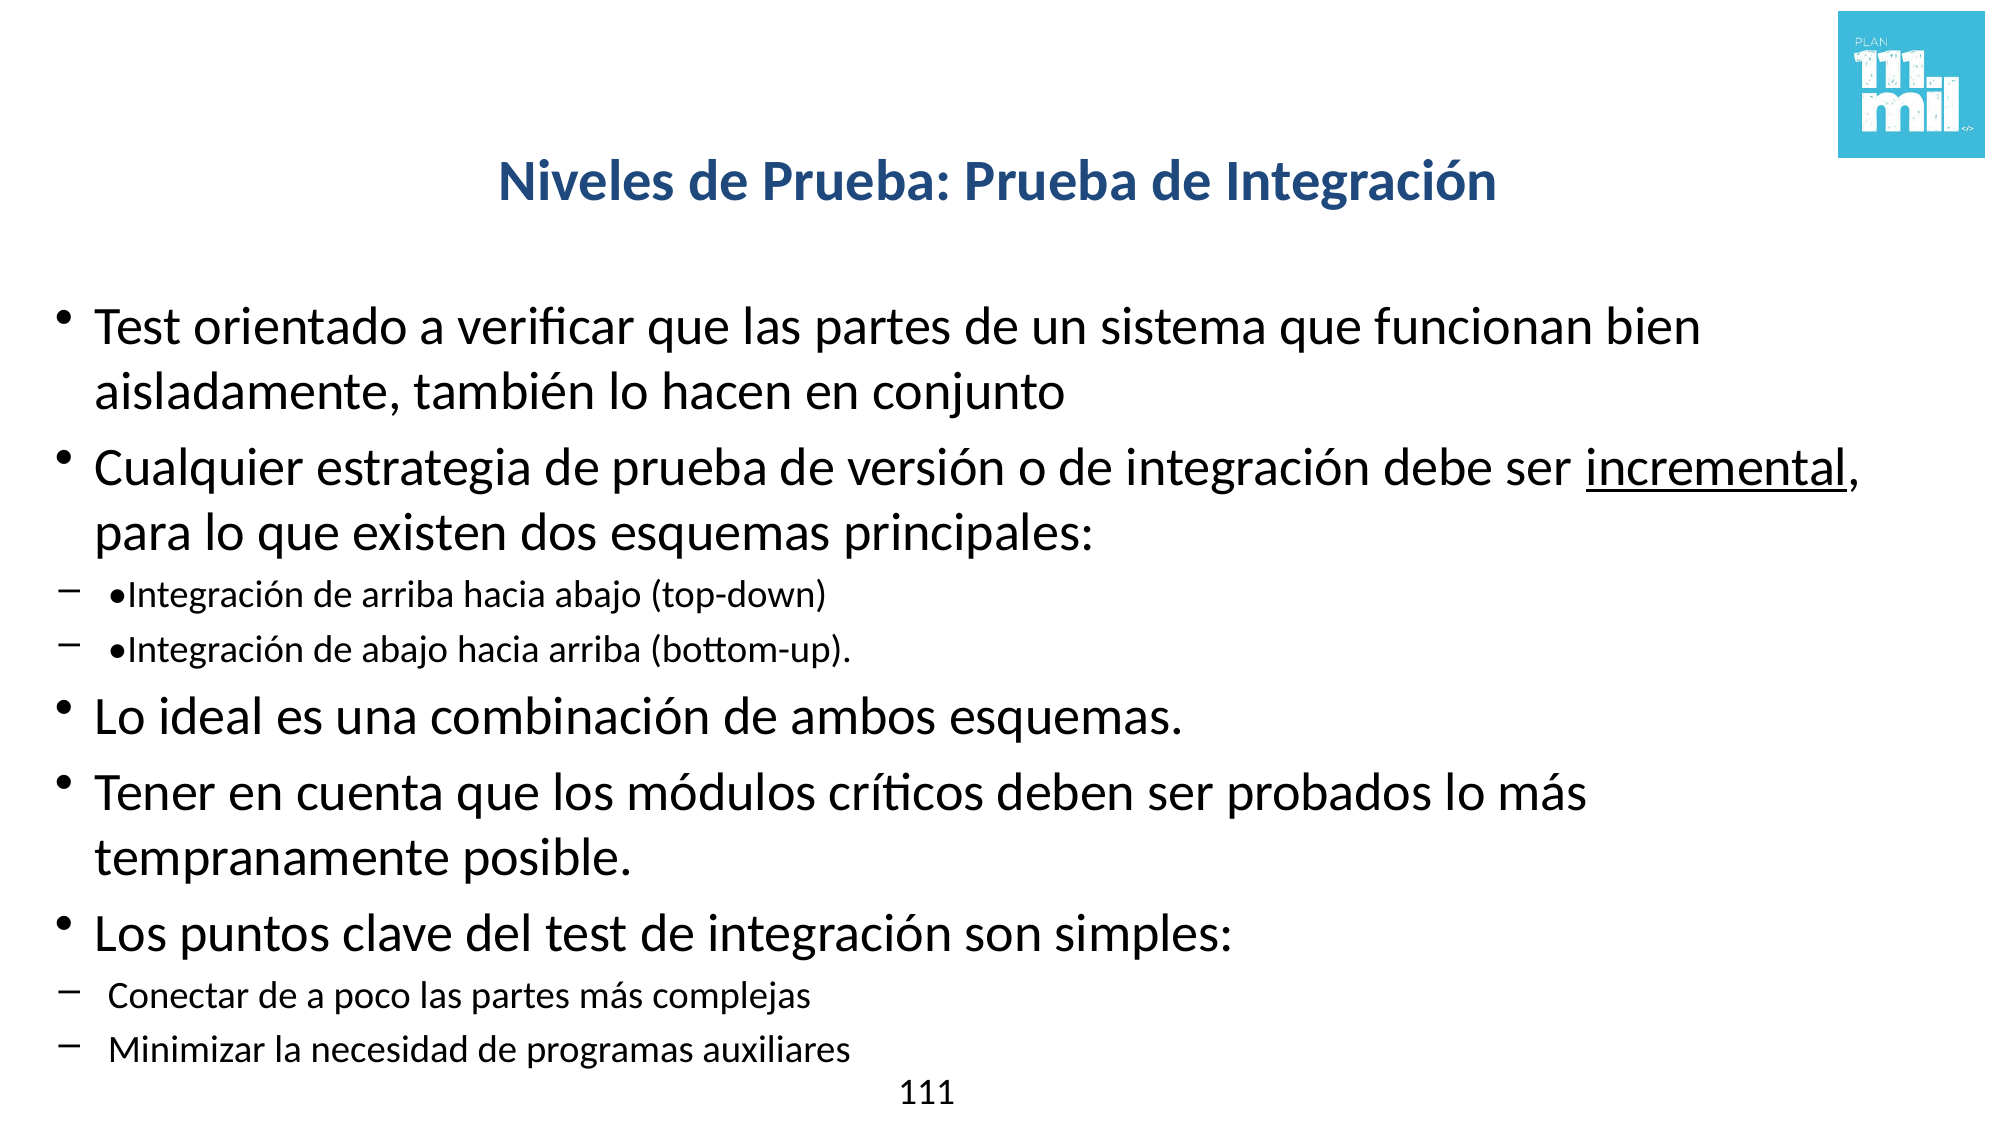

# Niveles de Prueba: Prueba de Integración
Test orientado a verificar que las partes de un sistema que funcionan bien aisladamente, también lo hacen en conjunto
Cualquier estrategia de prueba de versión o de integración debe ser incremental, para lo que existen dos esquemas principales:
•Integración de arriba hacia abajo (top-down)
•Integración de abajo hacia arriba (bottom-up).
Lo ideal es una combinación de ambos esquemas.
Tener en cuenta que los módulos críticos deben ser probados lo más tempranamente posible.
Los puntos clave del test de integración son simples:
Conectar de a poco las partes más complejas
Minimizar la necesidad de programas auxiliares